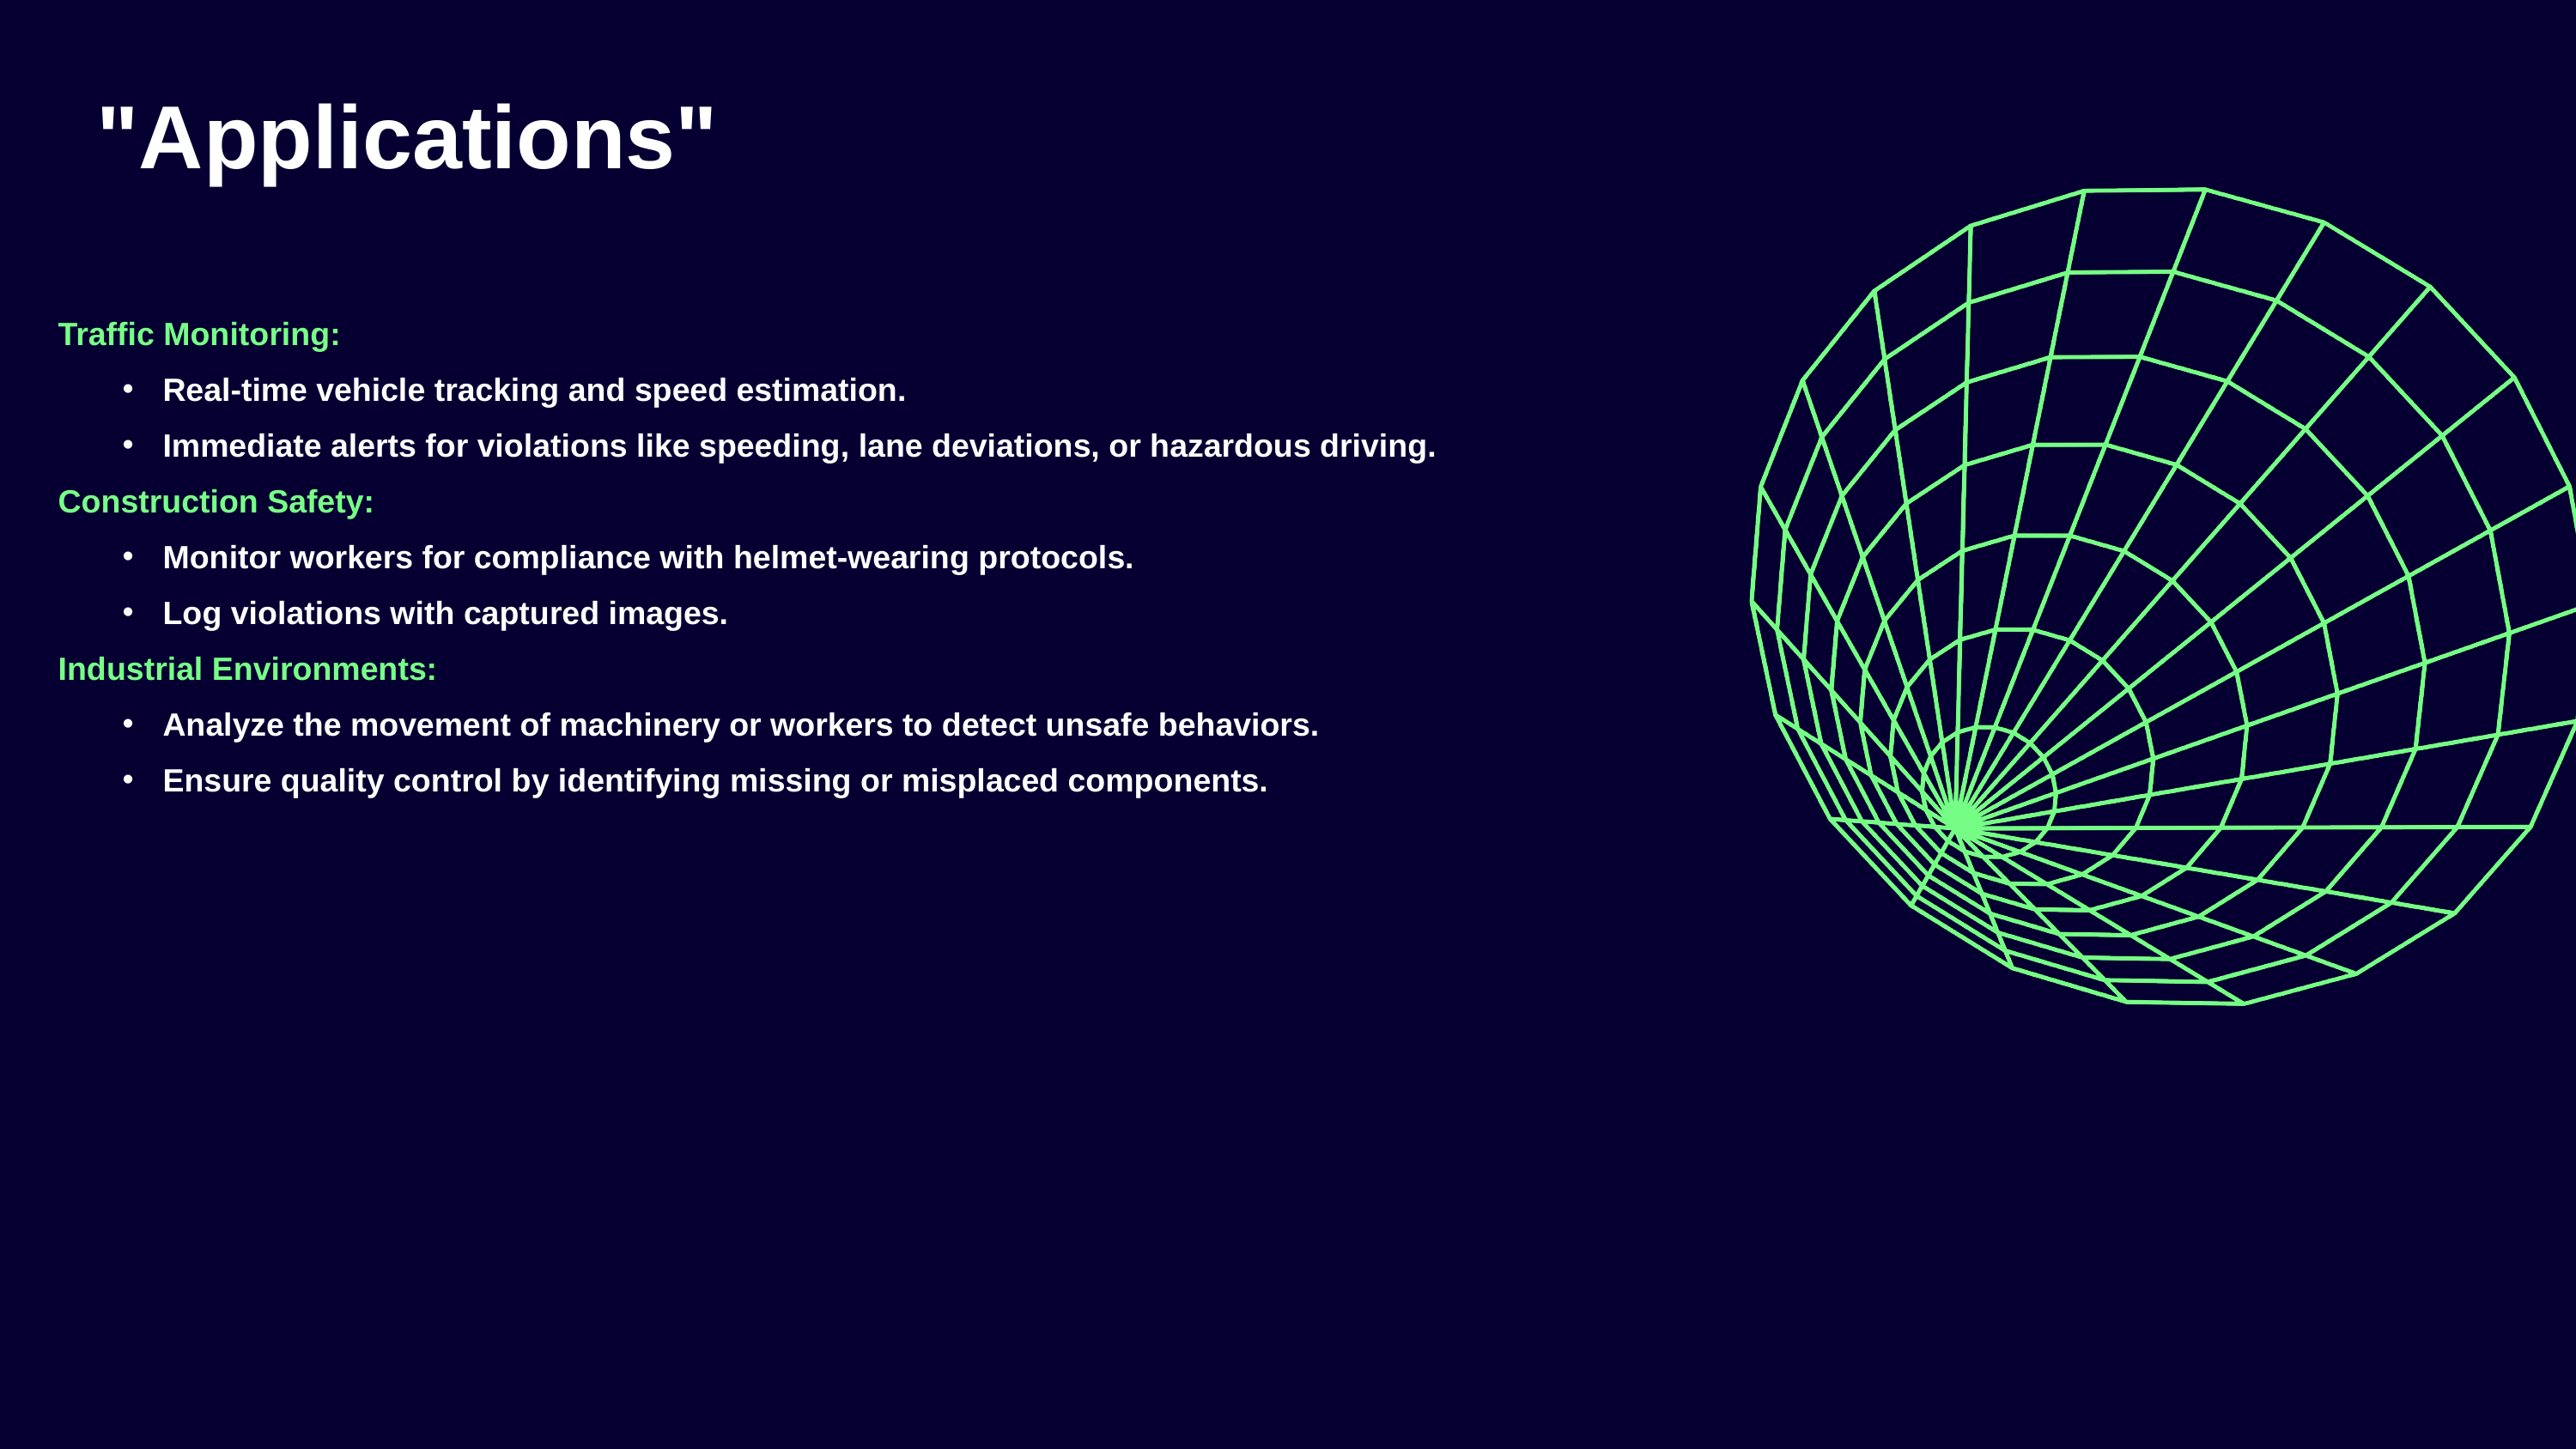

"Applications"

Traffic Monitoring:
Real-time vehicle tracking and speed estimation.
Immediate alerts for violations like speeding, lane deviations, or hazardous driving.
Construction Safety:
Monitor workers for compliance with helmet-wearing protocols.
Log violations with captured images.
Industrial Environments:
Analyze the movement of machinery or workers to detect unsafe behaviors.
Ensure quality control by identifying missing or misplaced components.